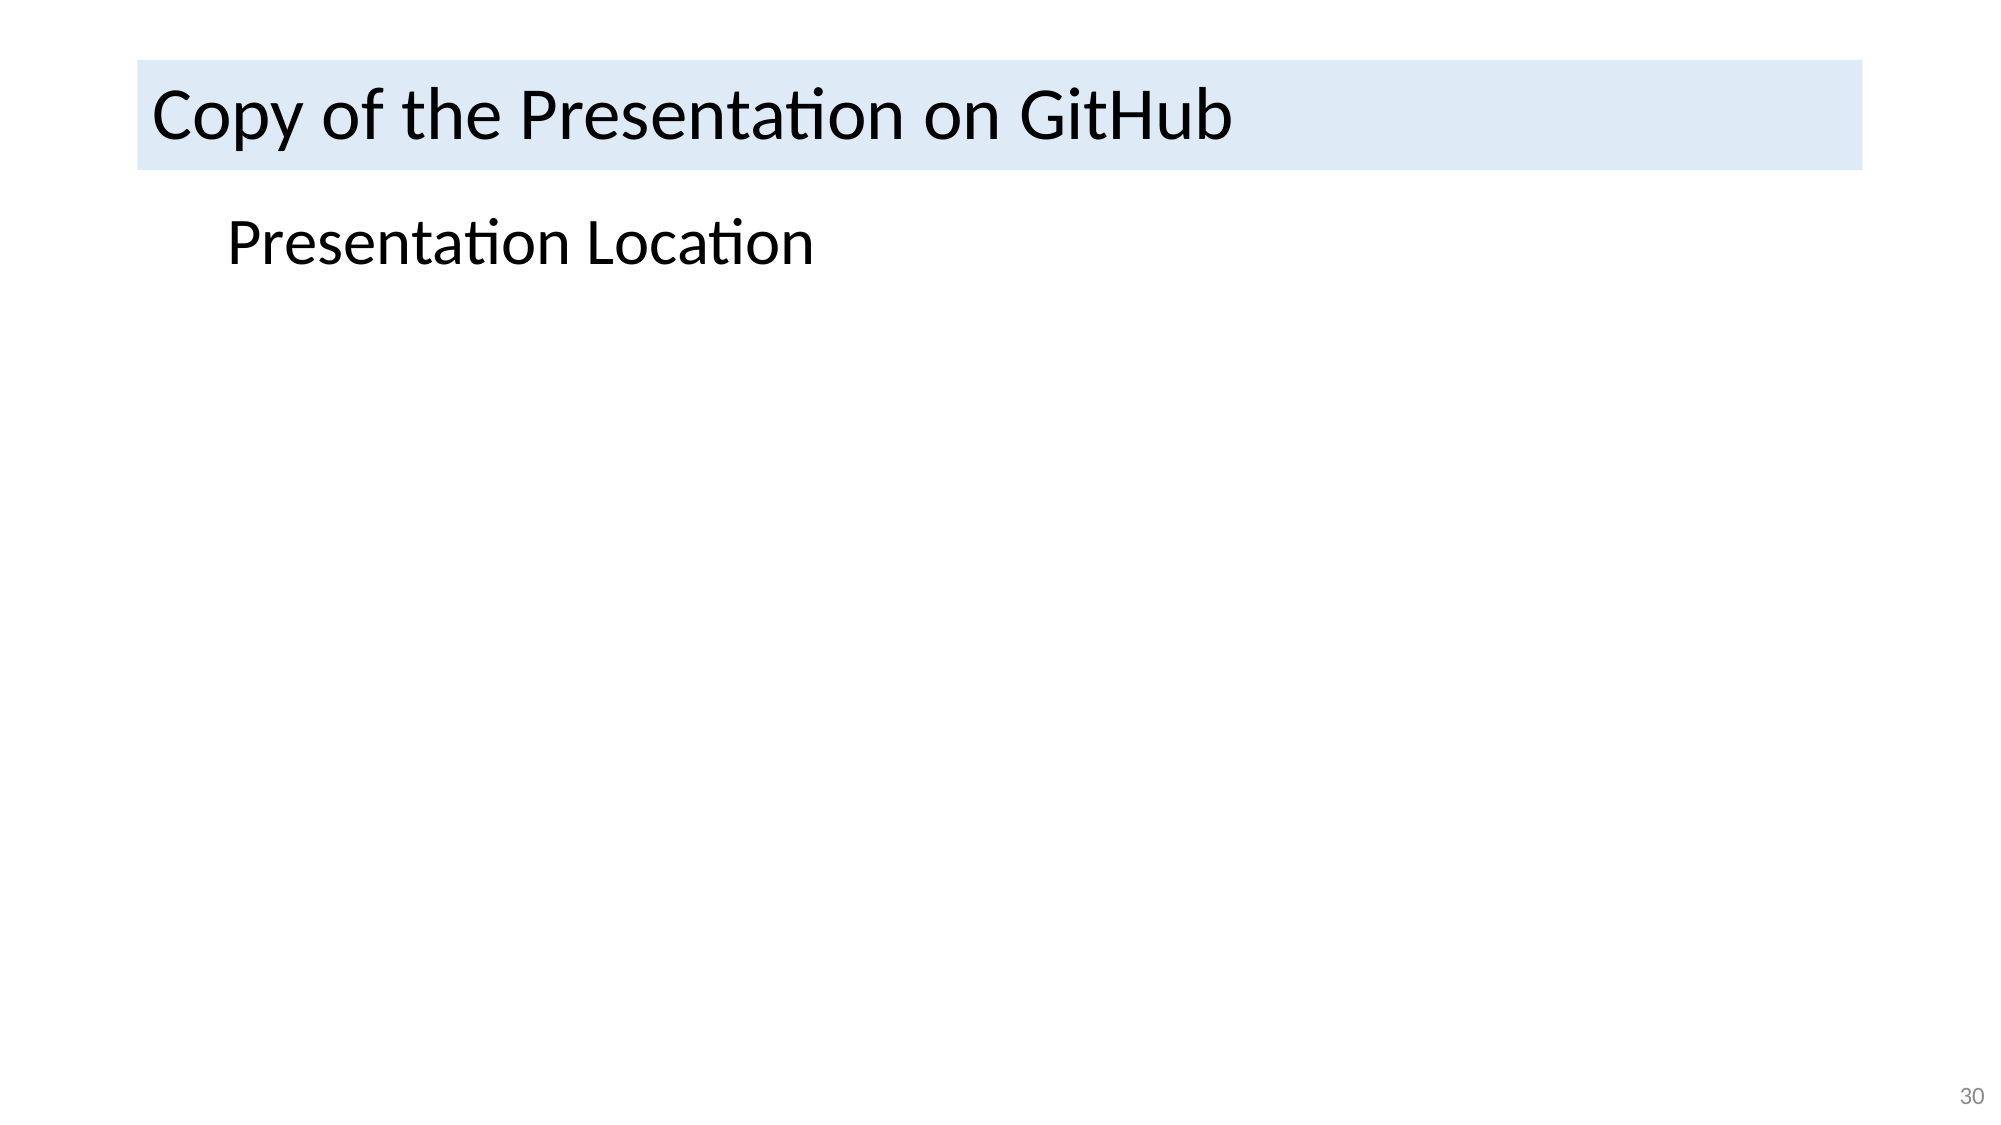

# Copy of the Presentation on GitHub
Presentation Location
30